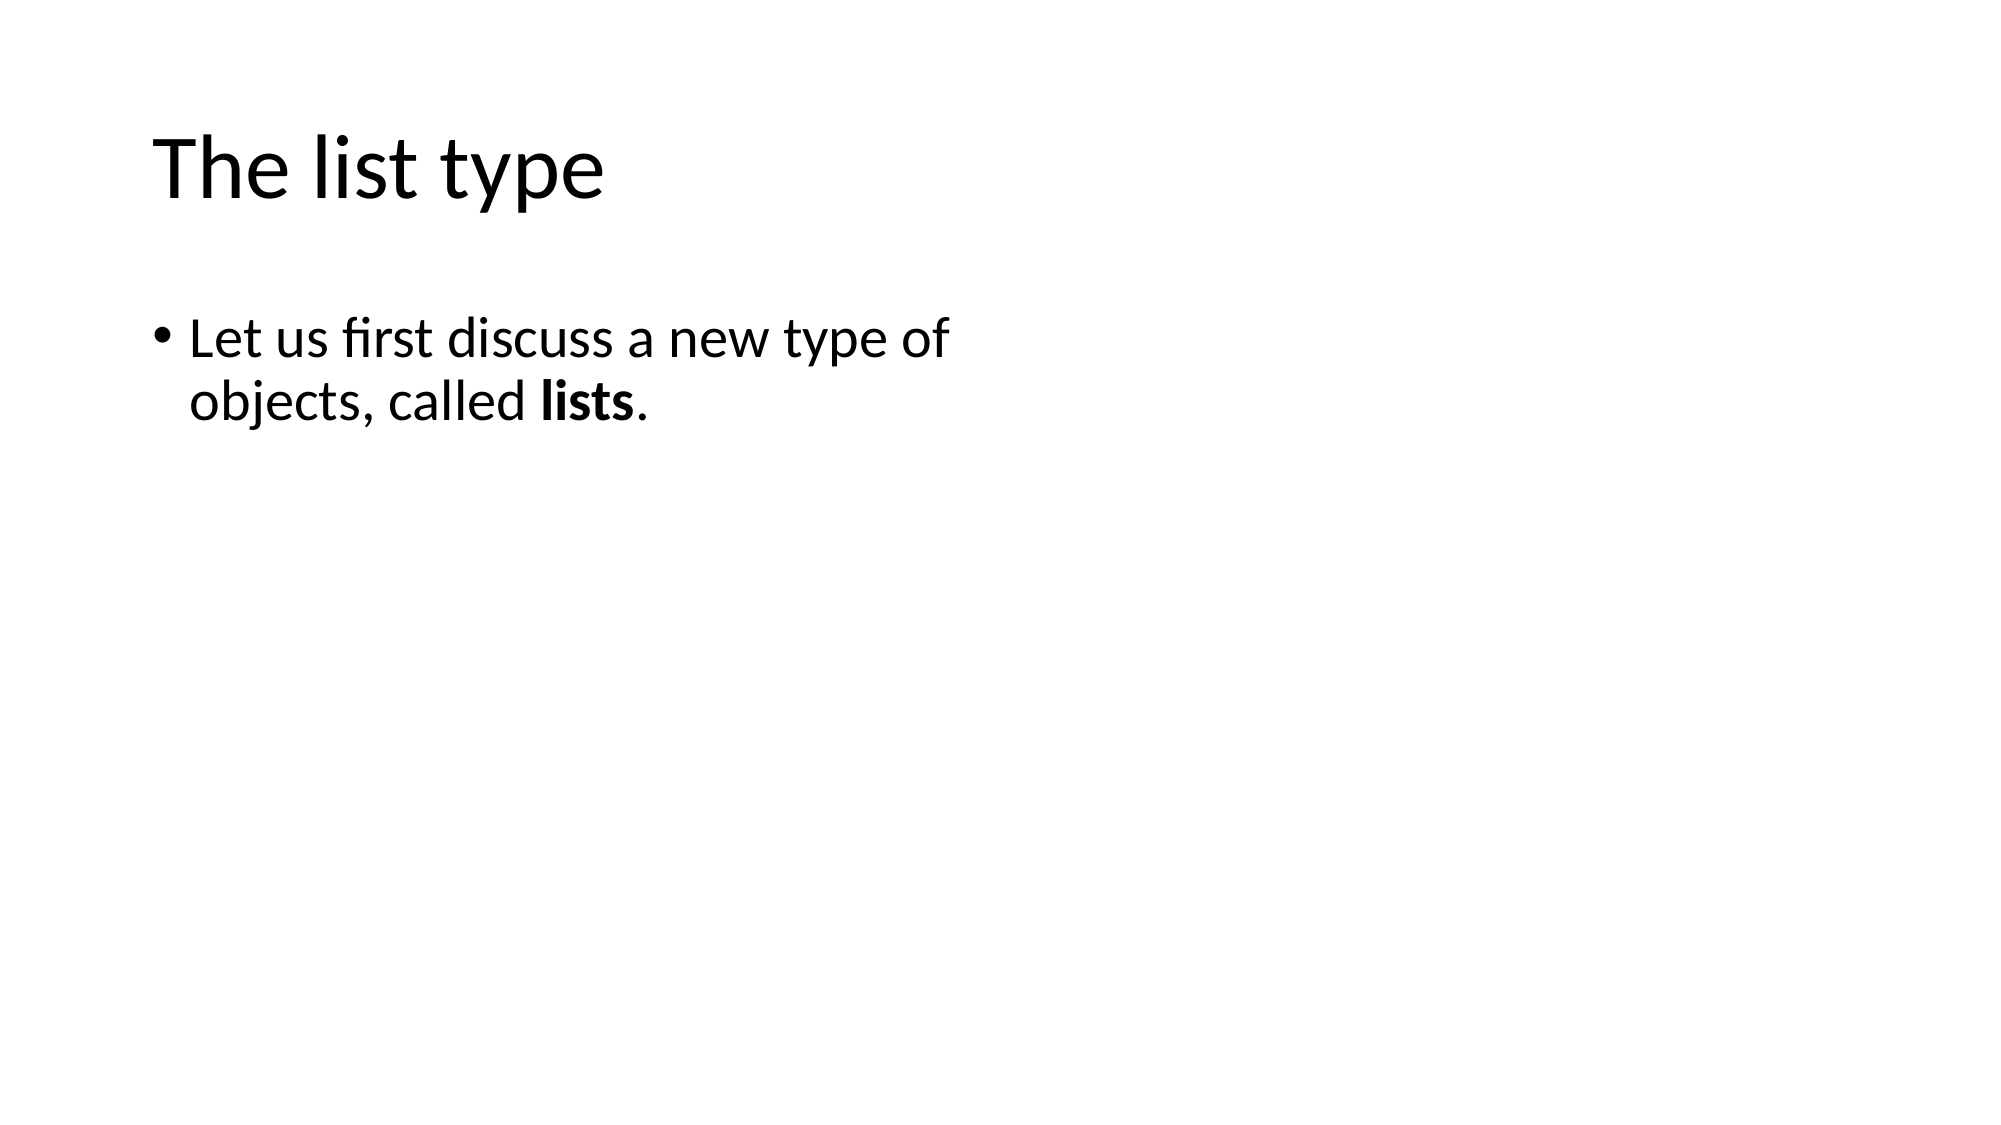

# The list type
Let us first discuss a new type of objects, called lists.